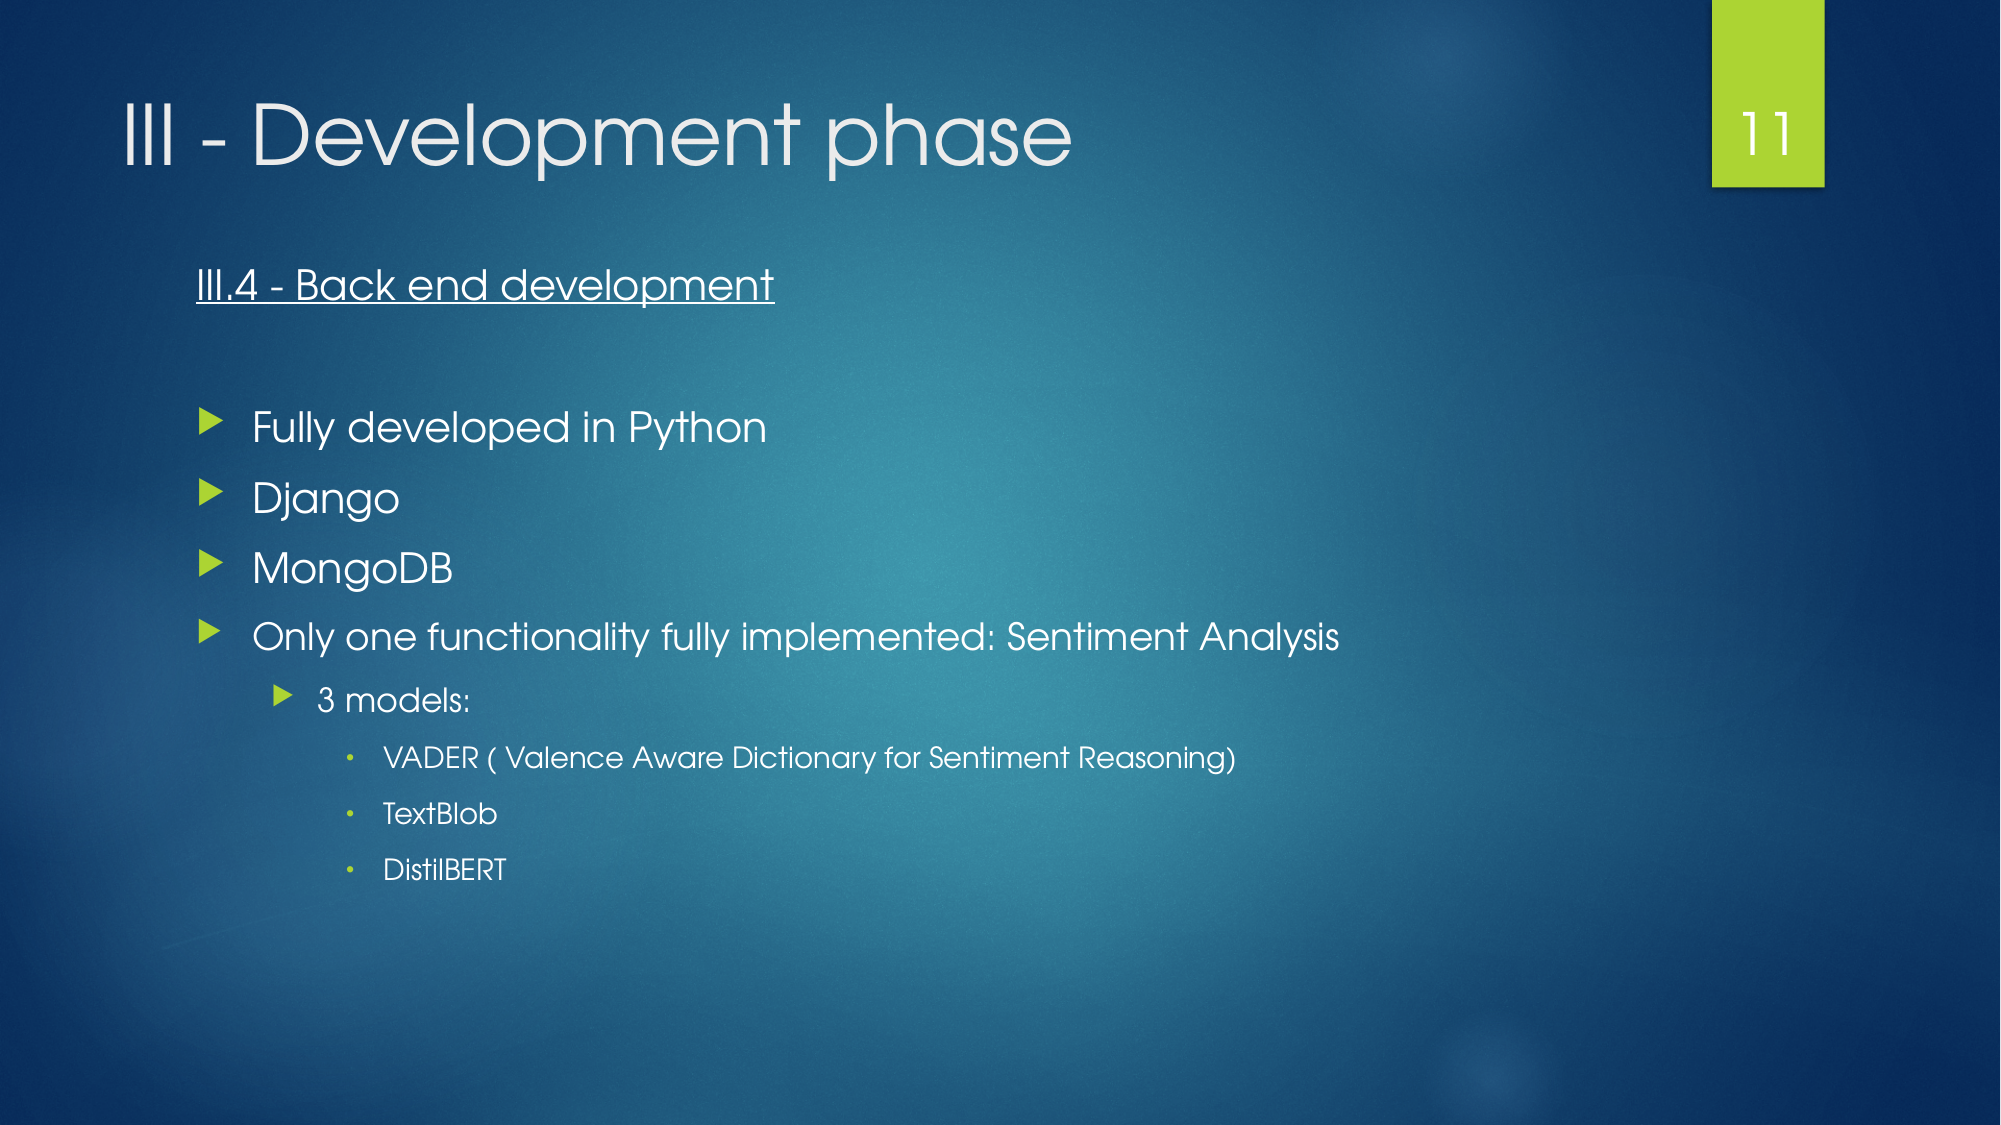

11
# III - Development phase
III.4 - Back end development

Fully developed in Python
Django
MongoDB
Only one functionality fully implemented: Sentiment Analysis
3 models:
VADER ( Valence Aware Dictionary for Sentiment Reasoning)
TextBlob
DistilBERT